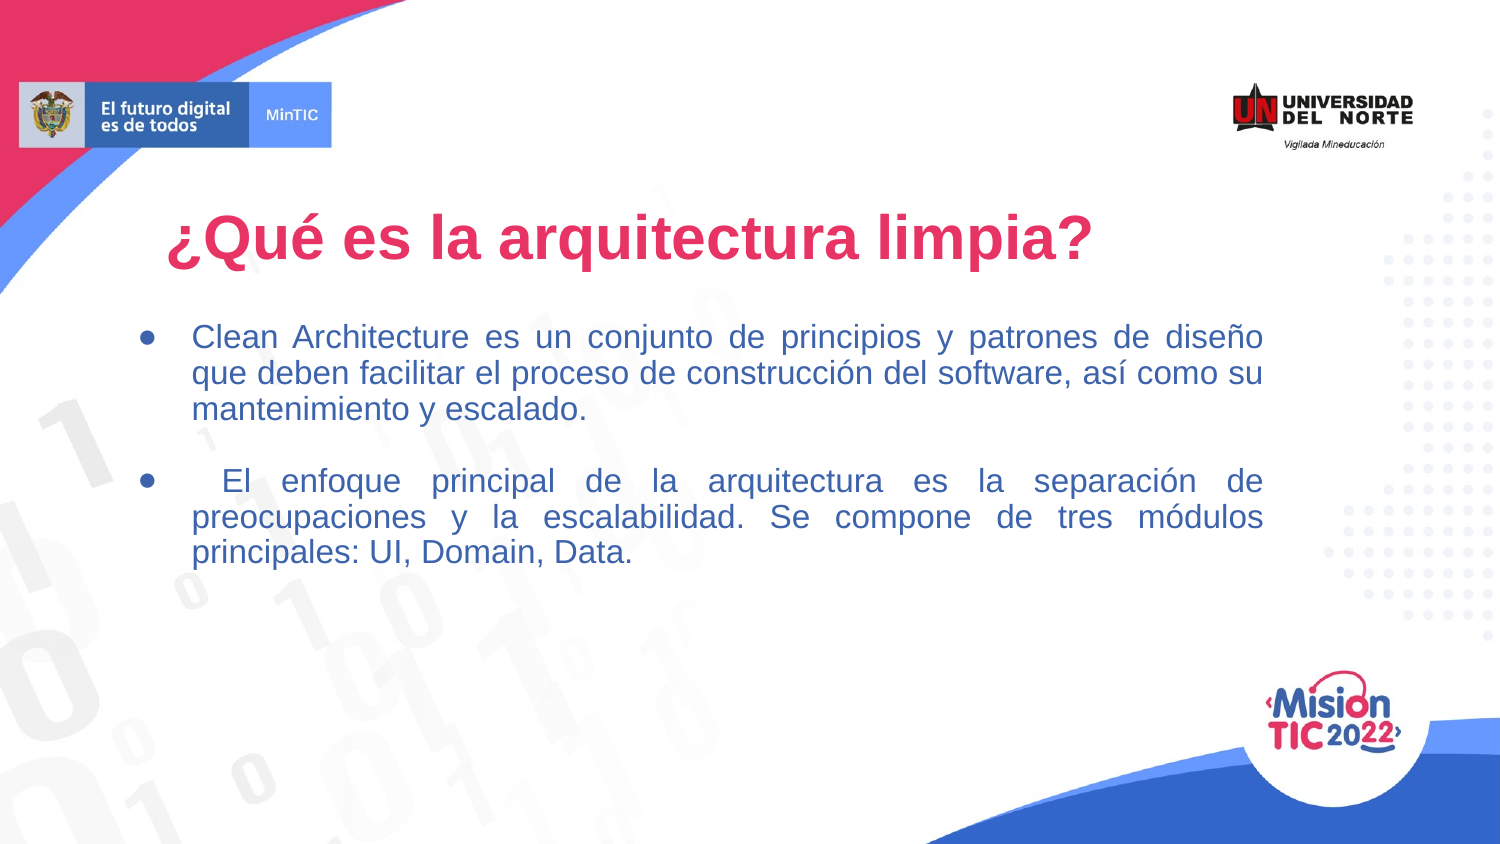

¿Qué es la arquitectura limpia?
Clean Architecture es un conjunto de principios y patrones de diseño que deben facilitar el proceso de construcción del software, así como su mantenimiento y escalado.

 El enfoque principal de la arquitectura es la separación de preocupaciones y la escalabilidad. Se compone de tres módulos principales: UI, Domain, Data.